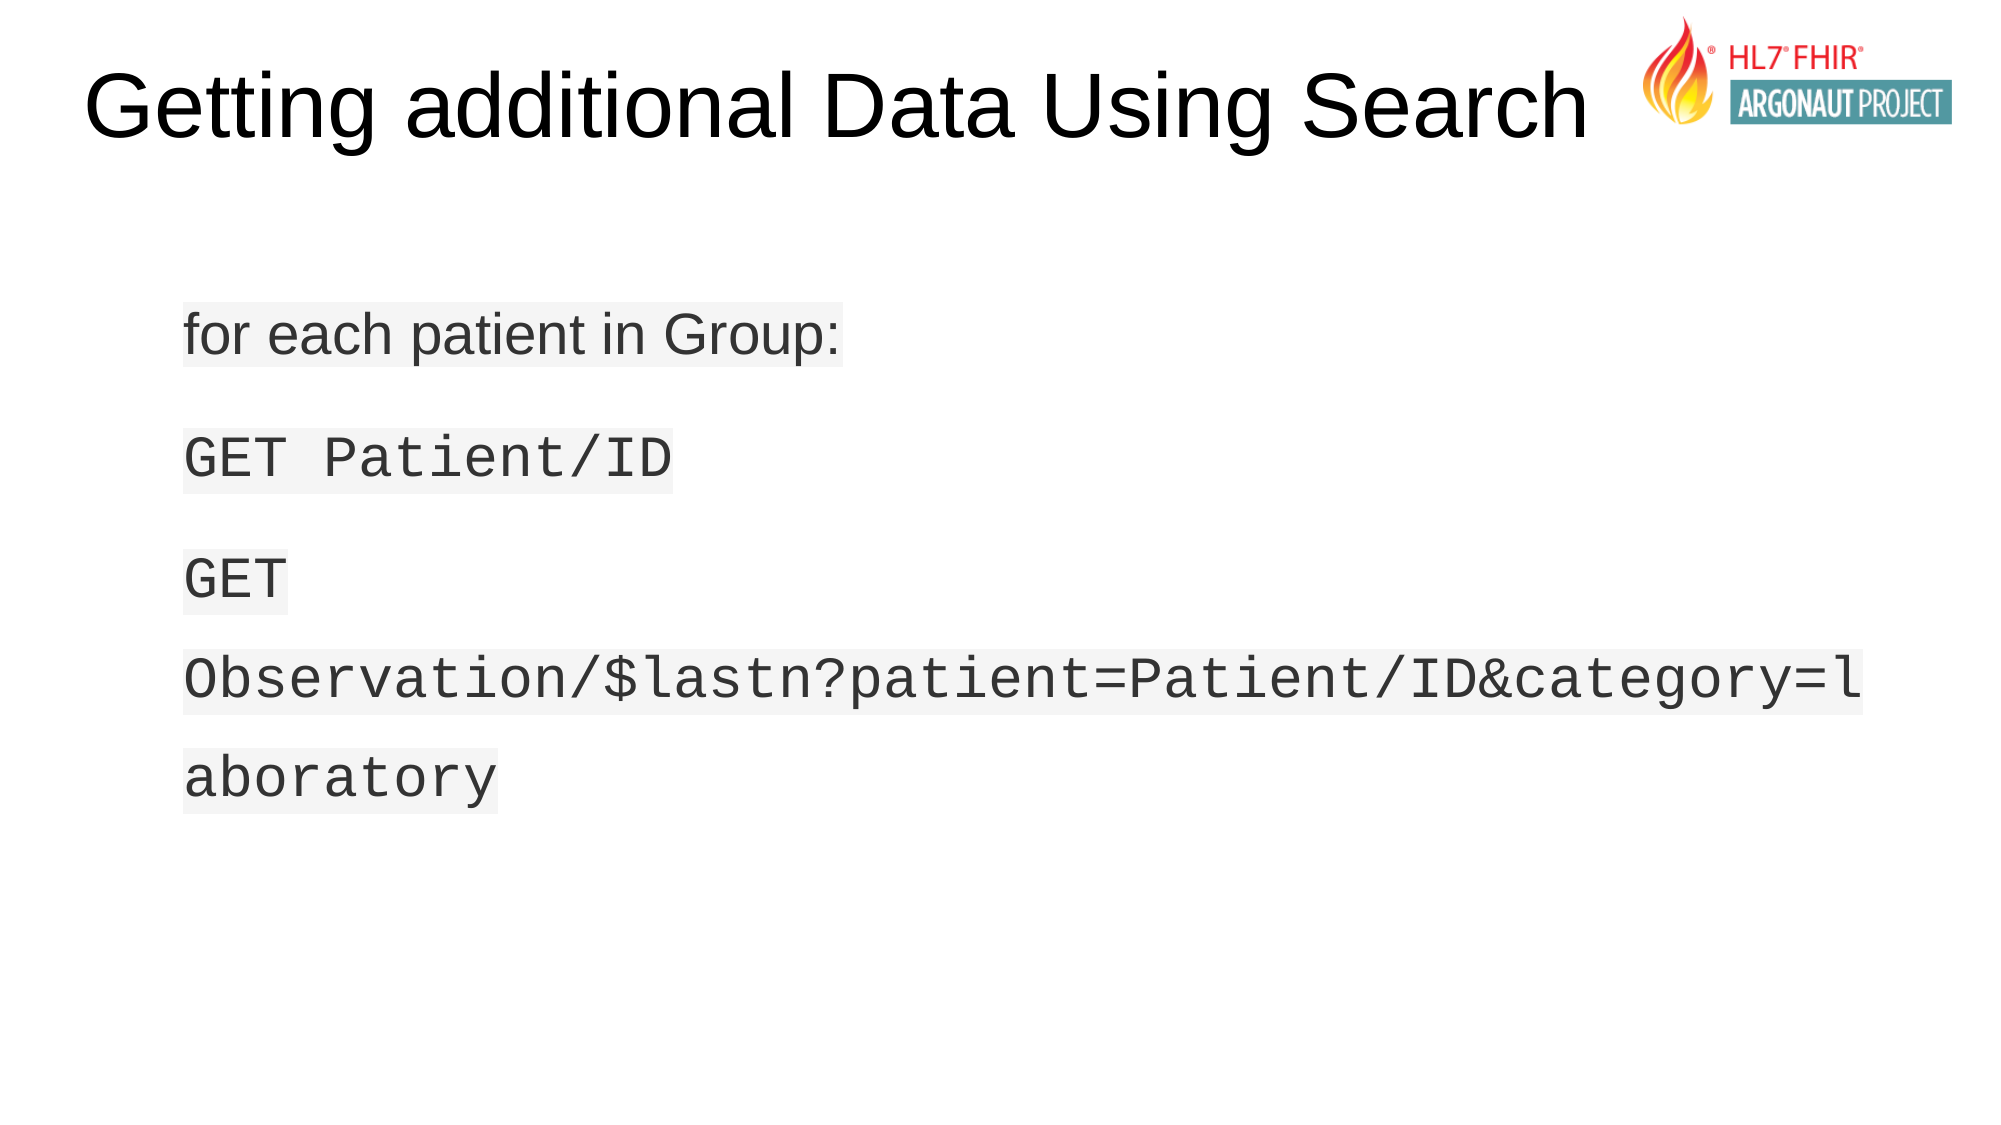

# Getting additional Data Using Search
for each patient in Group:
GET Patient/ID
GET Observation/$lastn?patient=Patient/ID&category=laboratory